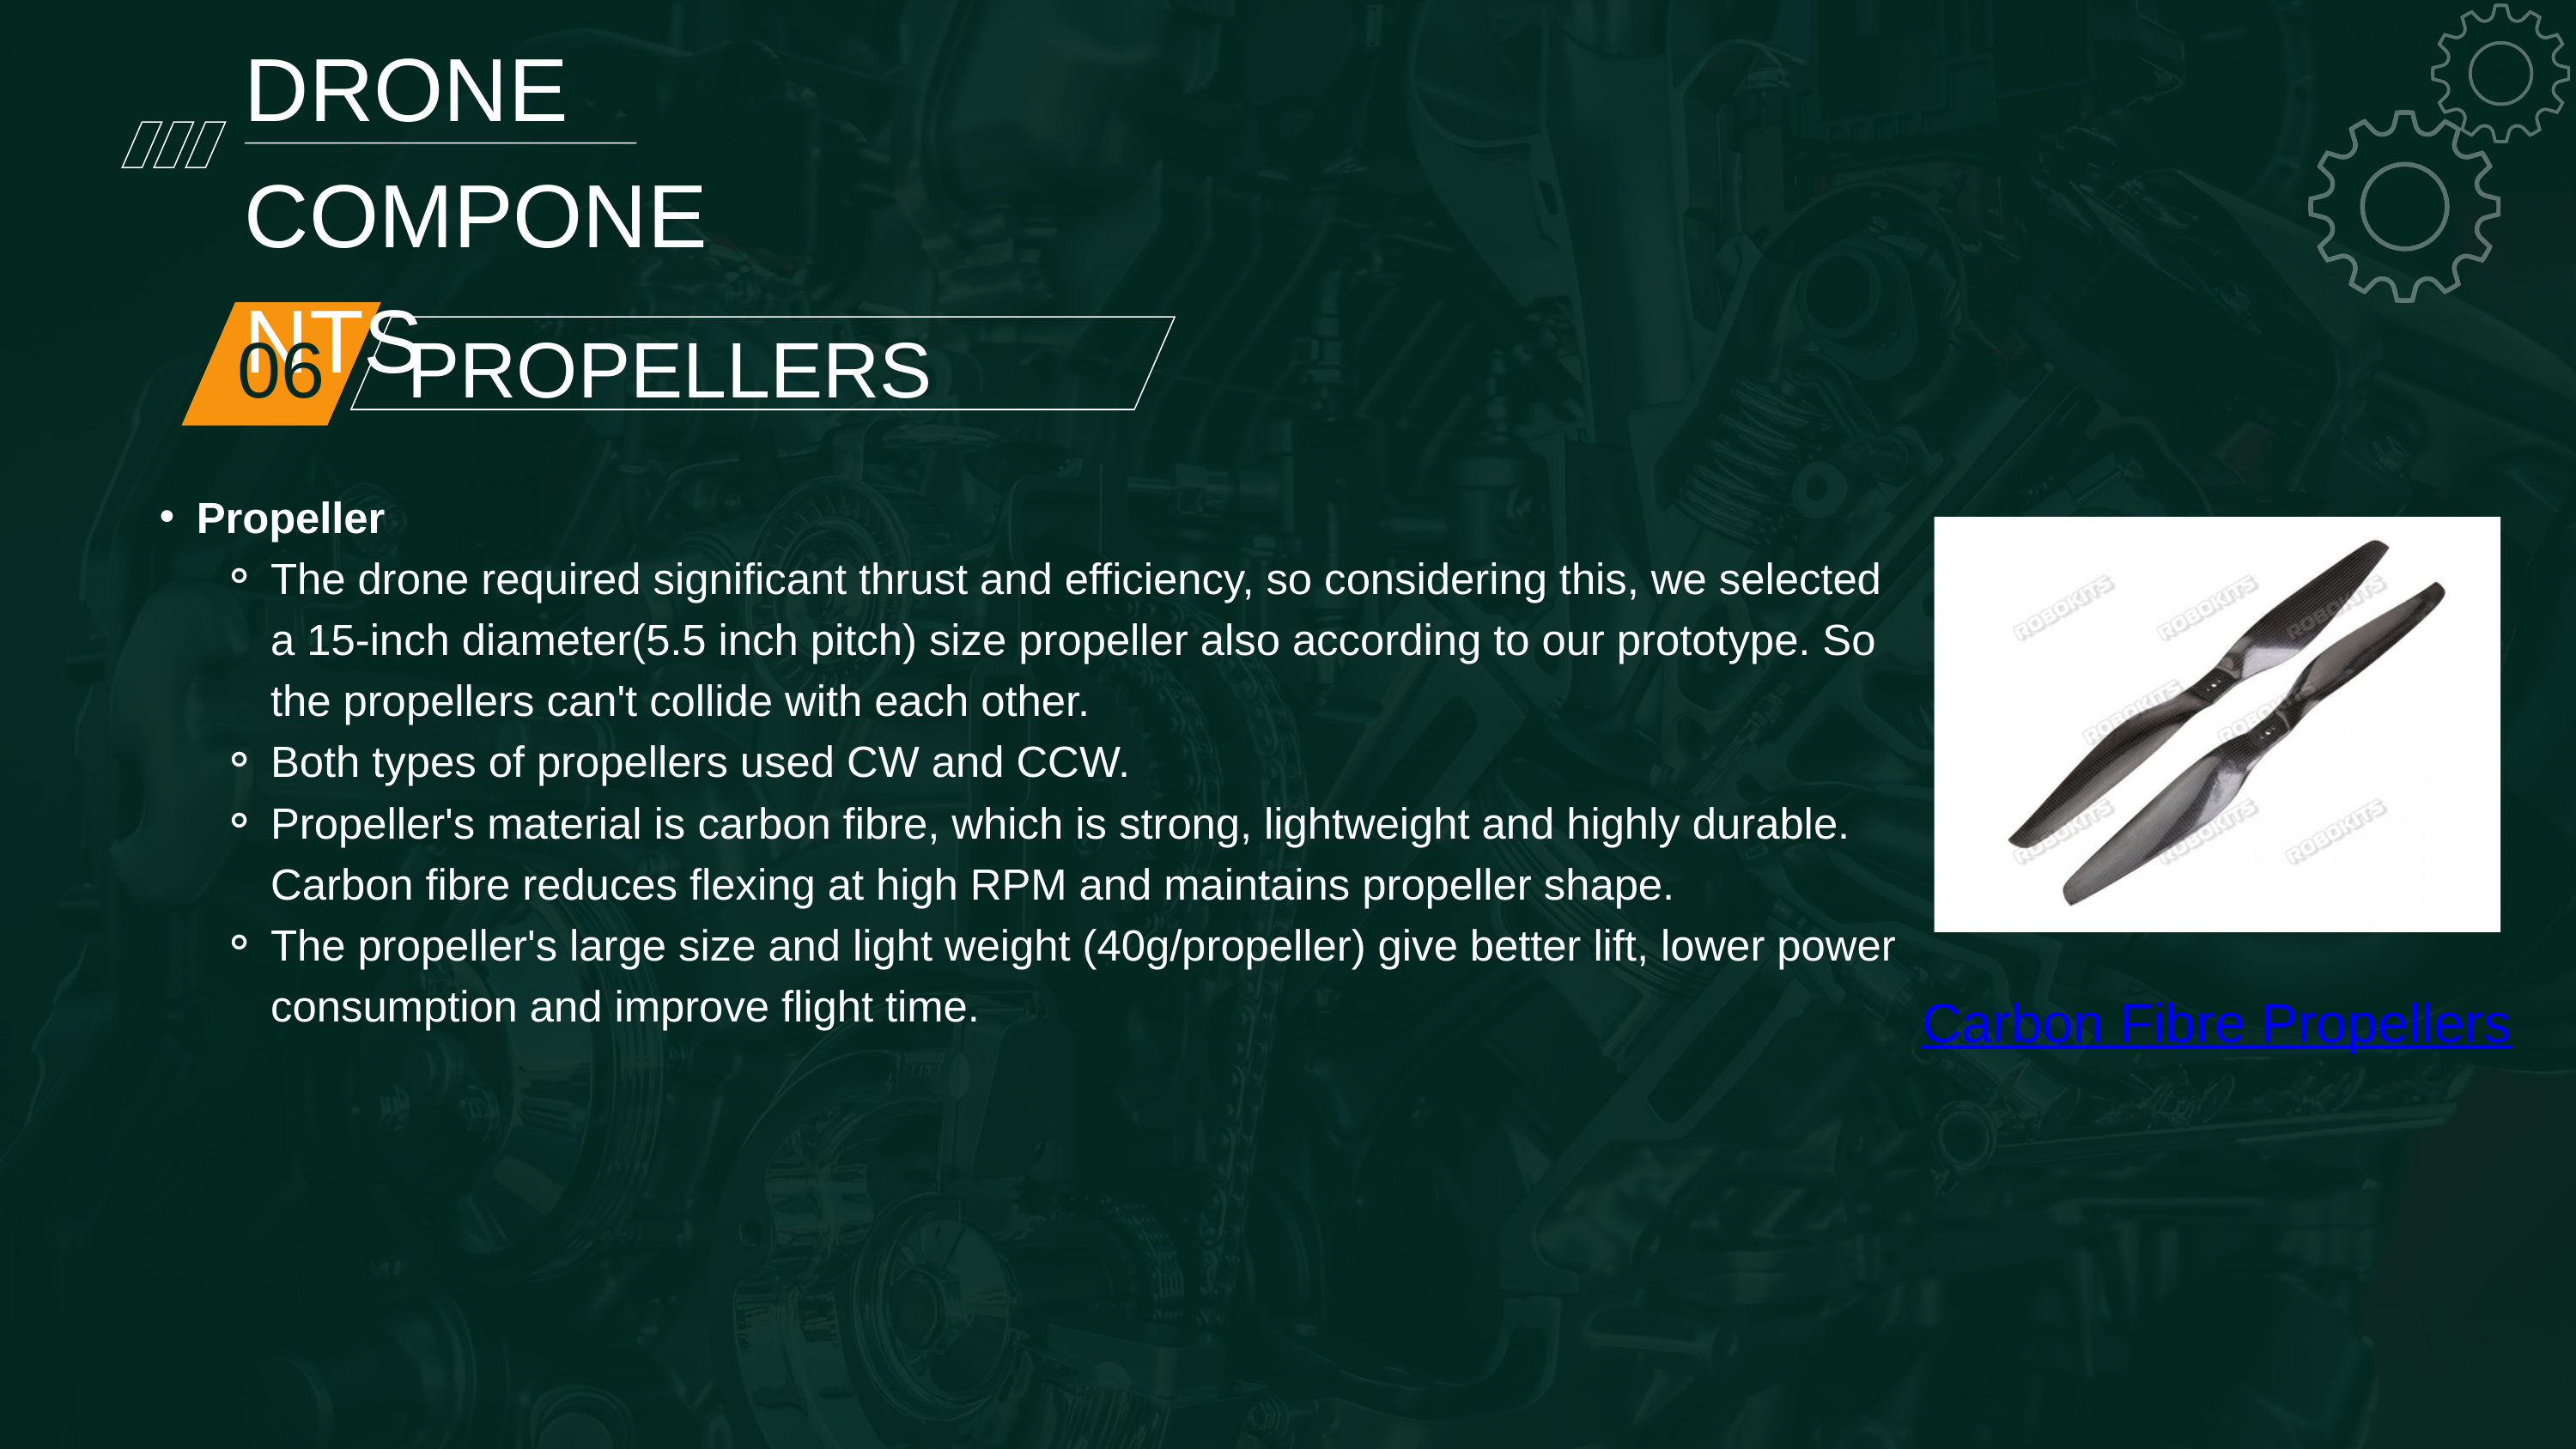

DRONE COMPONENTS

06
PROPELLERS

Propeller
The drone required significant thrust and efficiency, so considering this, we selected a 15-inch diameter(5.5 inch pitch) size propeller also according to our prototype. So the propellers can't collide with each other.
Both types of propellers used CW and CCW.
Propeller's material is carbon fibre, which is strong, lightweight and highly durable. Carbon fibre reduces flexing at high RPM and maintains propeller shape.
The propeller's large size and light weight (40g/propeller) give better lift, lower power consumption and improve flight time.

03
Carbon Fibre Propellers